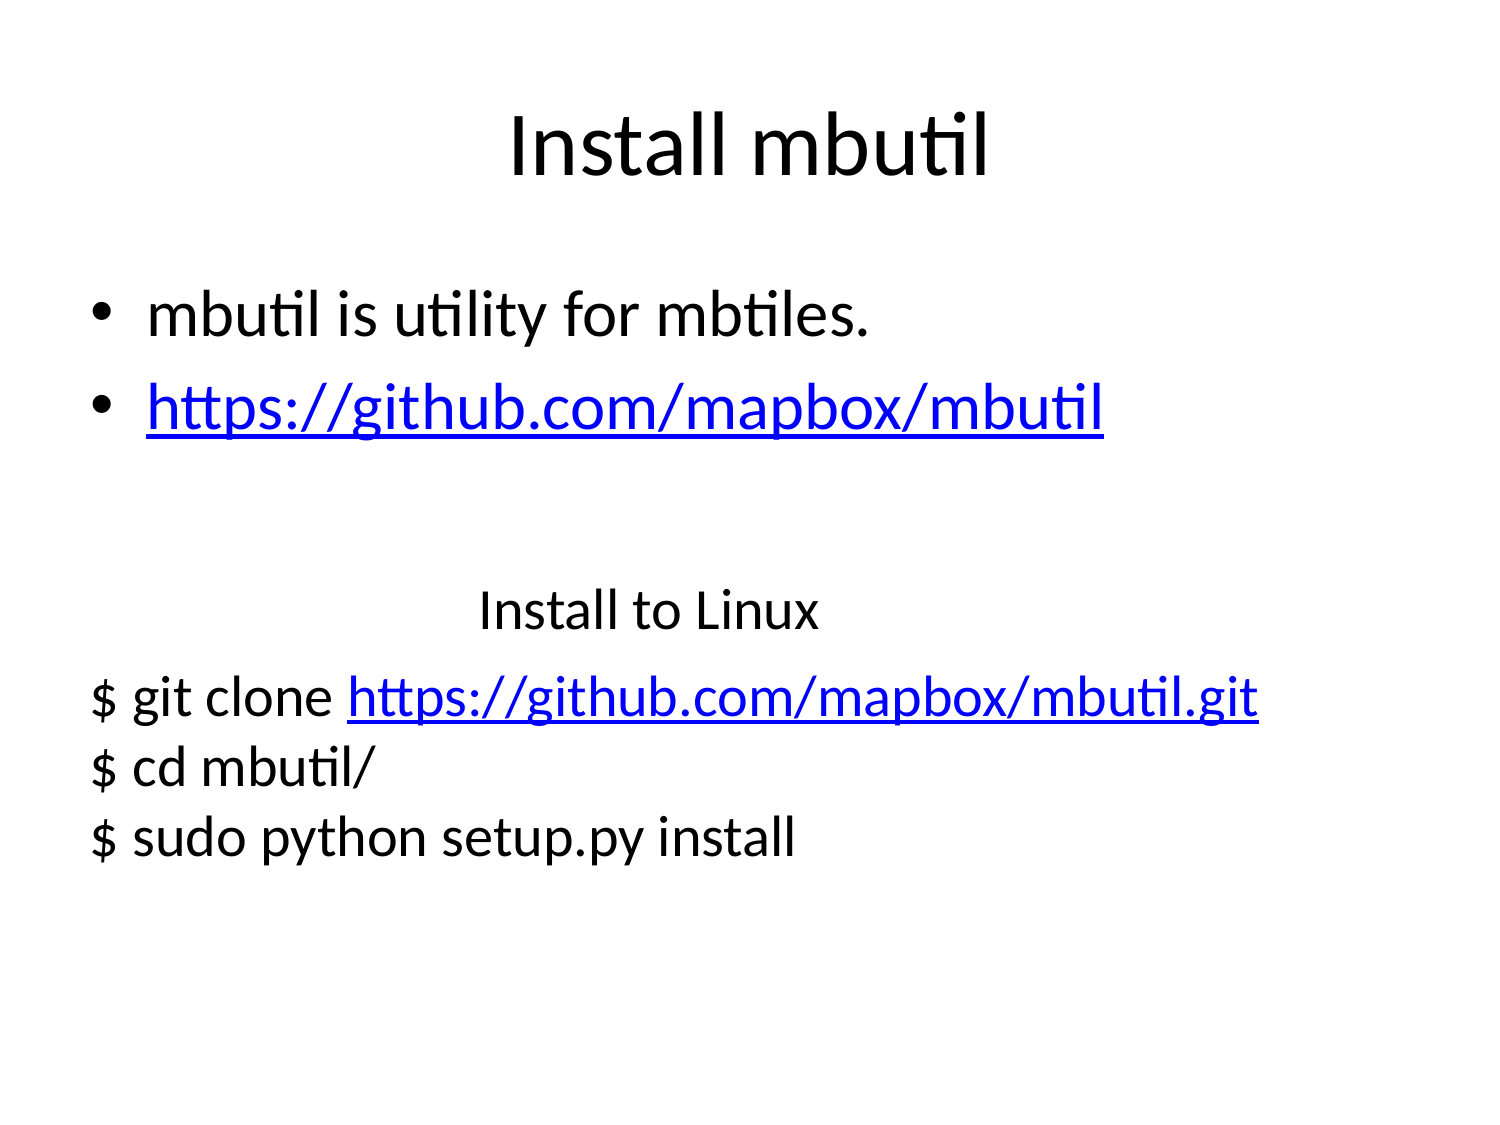

# Install mbutil
mbutil is utility for mbtiles.
https://github.com/mapbox/mbutil
Install to Linux
﻿$ git clone https://github.com/mapbox/mbutil.git
﻿$ cd mbutil/
﻿$ sudo python setup.py install